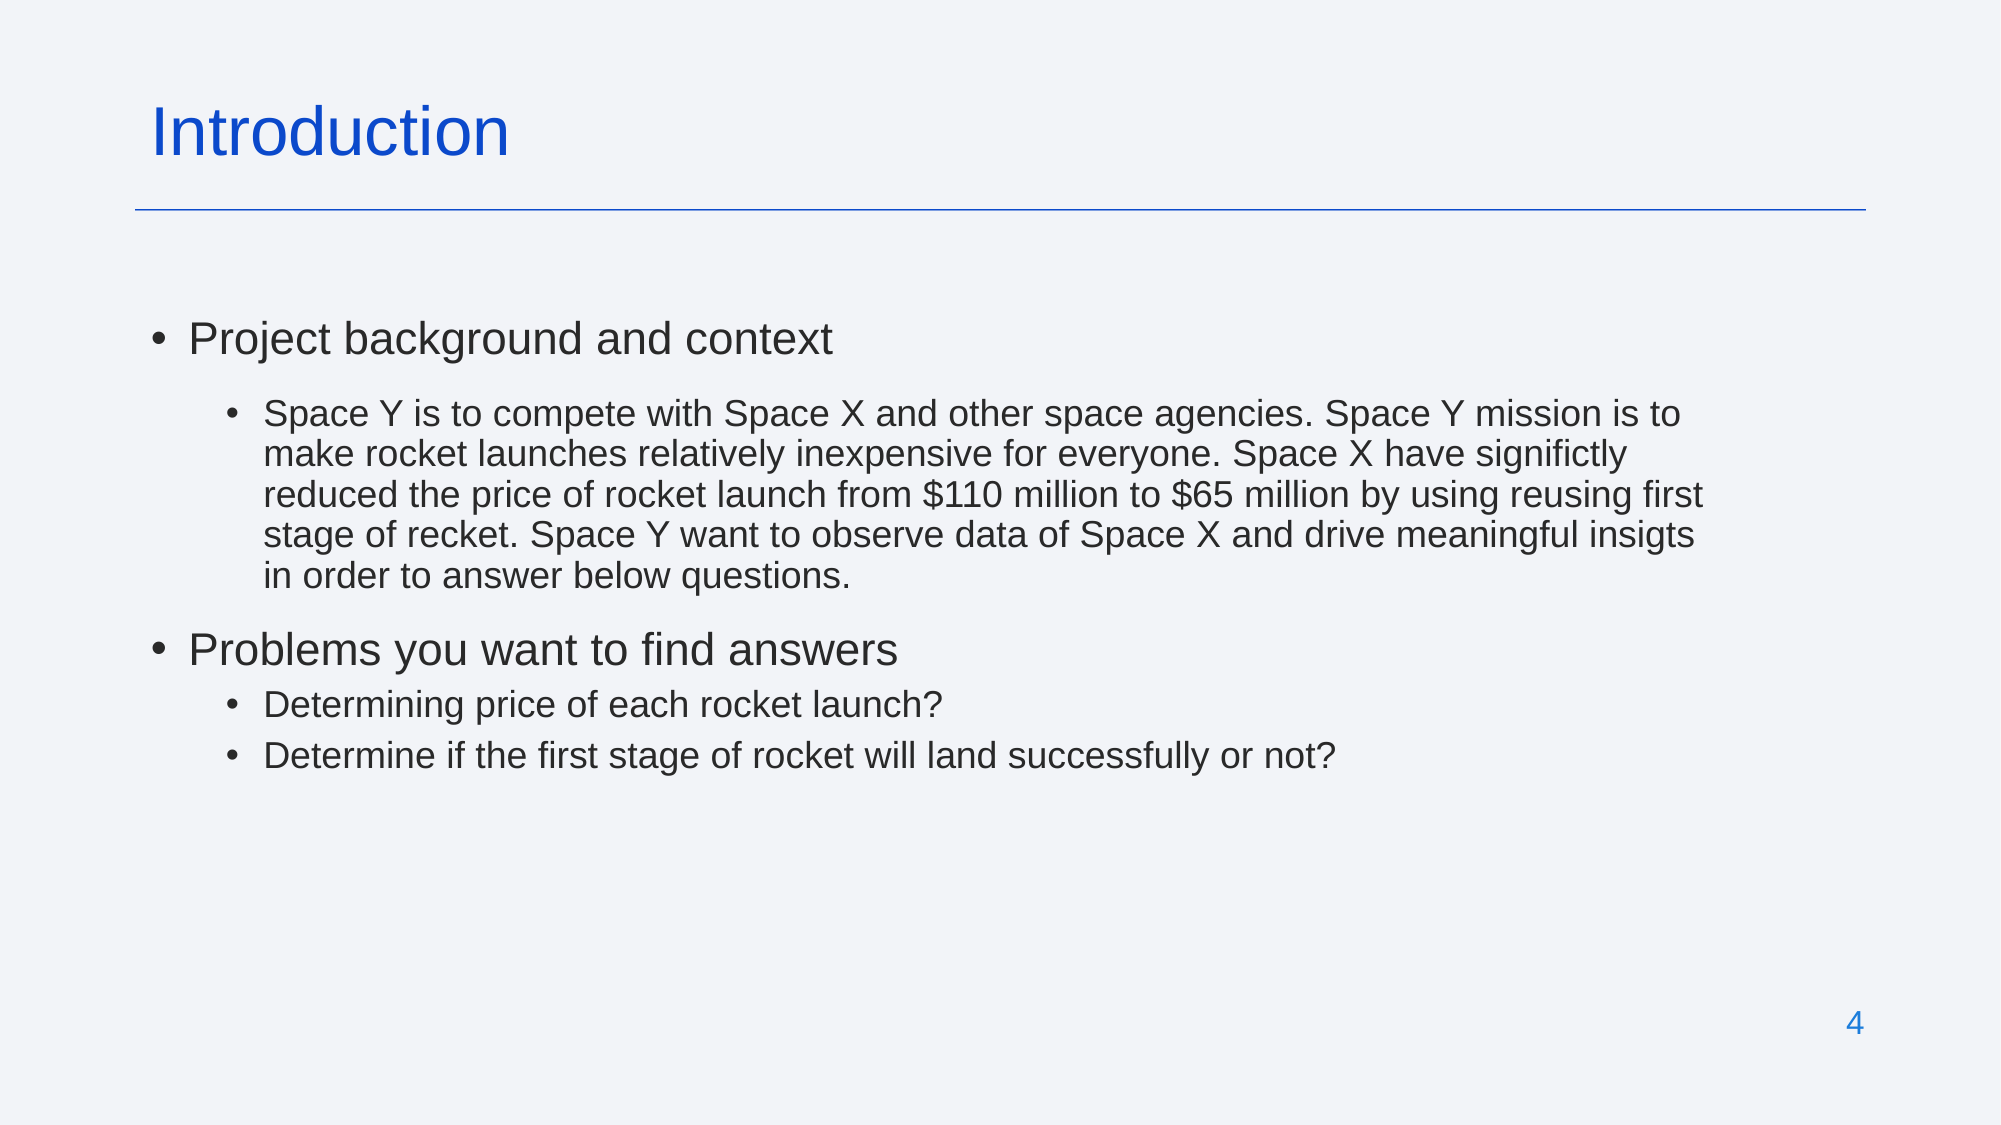

Introduction
Project background and context
Space Y is to compete with Space X and other space agencies. Space Y mission is to make rocket launches relatively inexpensive for everyone. Space X have significtly reduced the price of rocket launch from $110 million to $65 million by using reusing first stage of recket. Space Y want to observe data of Space X and drive meaningful insigts in order to answer below questions.
Problems you want to find answers
Determining price of each rocket launch?
Determine if the first stage of rocket will land successfully or not?

4